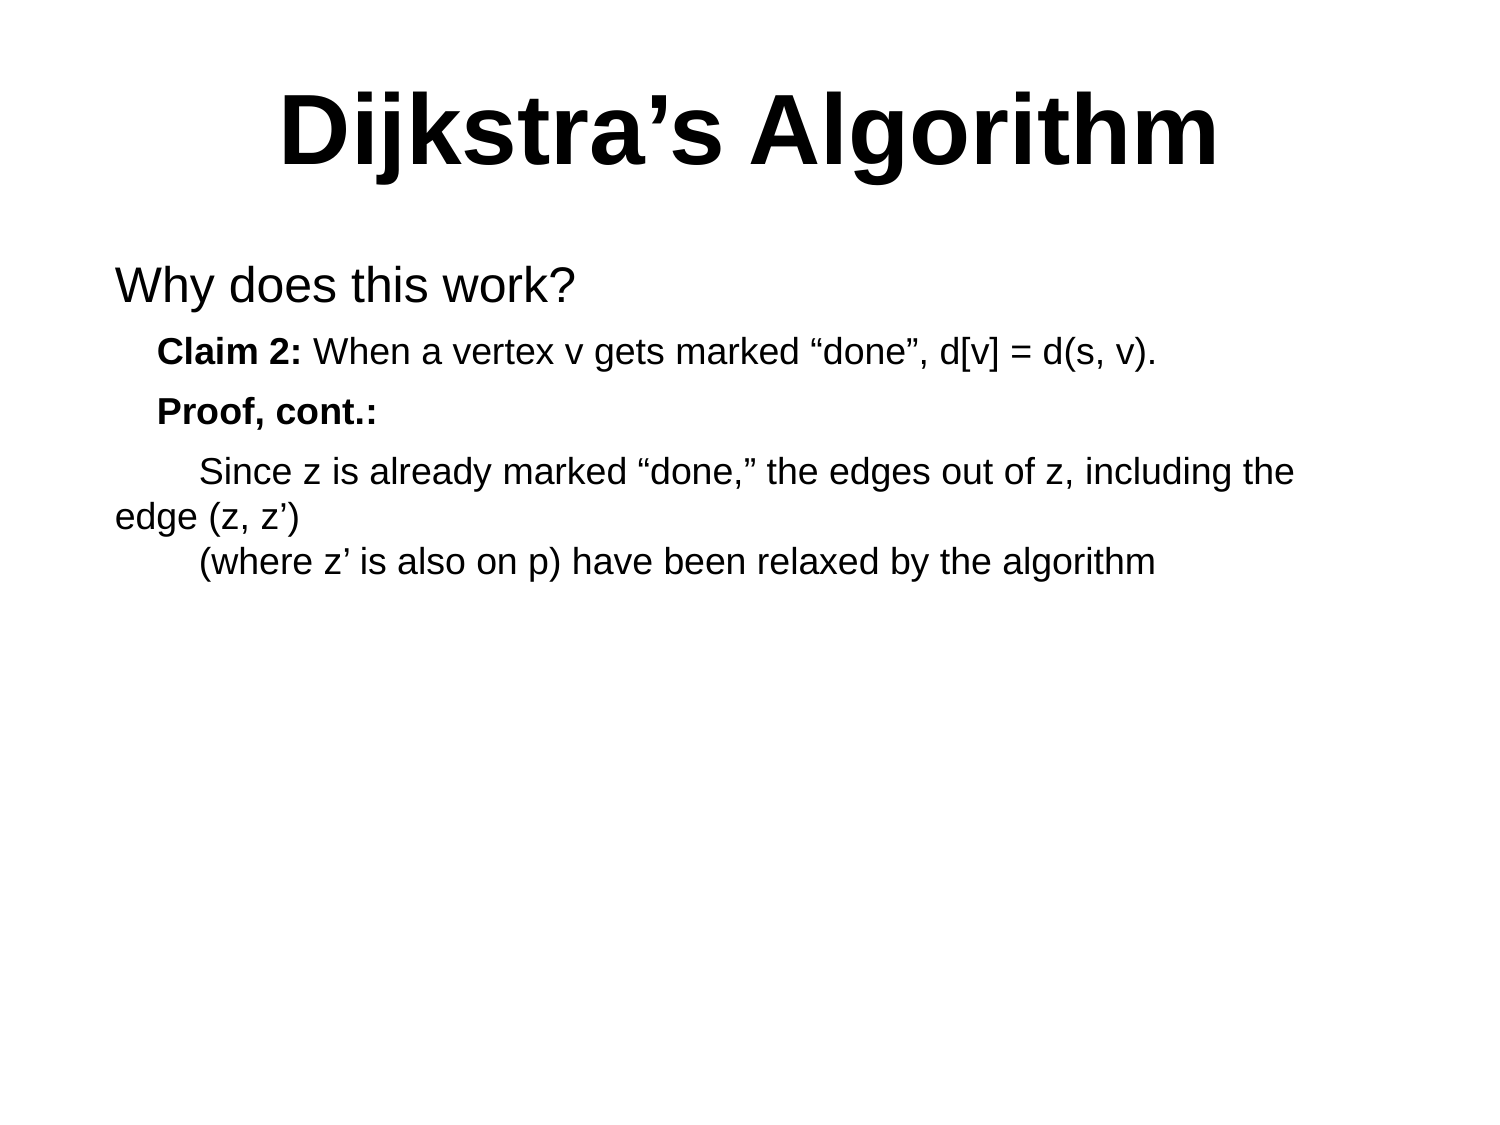

Dijkstra’s Algorithm
Why does this work?

    Claim 2: When a vertex v gets marked “done”, d[v] = d(s, v).

    Proof, cont.:

        Since z is already marked “done,” the edges out of z, including the edge (z, z’)
        (where z’ is also on p) have been relaxed by the algorithm